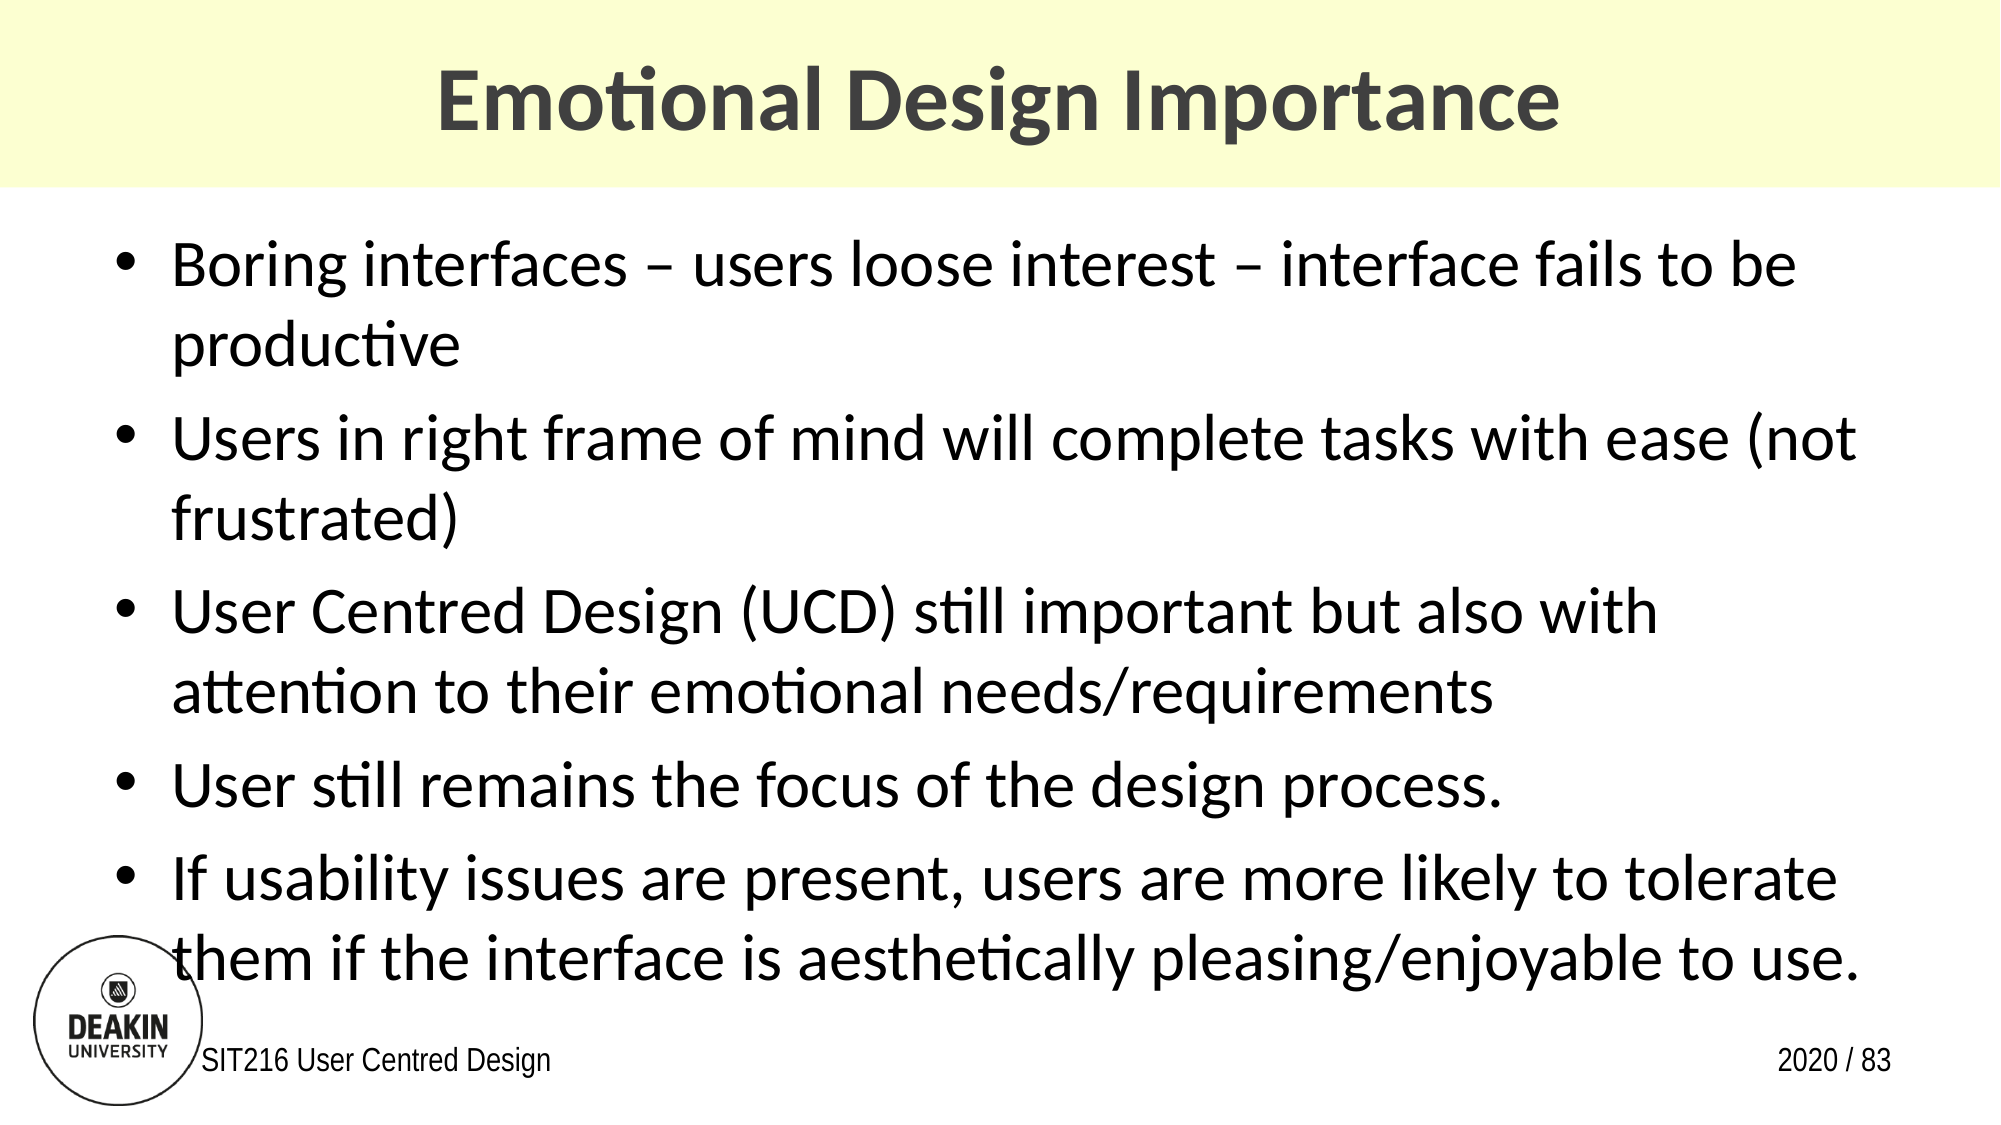

# Emotional Design Importance
Boring interfaces – users loose interest – interface fails to be productive
Users in right frame of mind will complete tasks with ease (not frustrated)
User Centred Design (UCD) still important but also with attention to their emotional needs/requirements
User still remains the focus of the design process.
If usability issues are present, users are more likely to tolerate them if the interface is aesthetically pleasing/enjoyable to use.